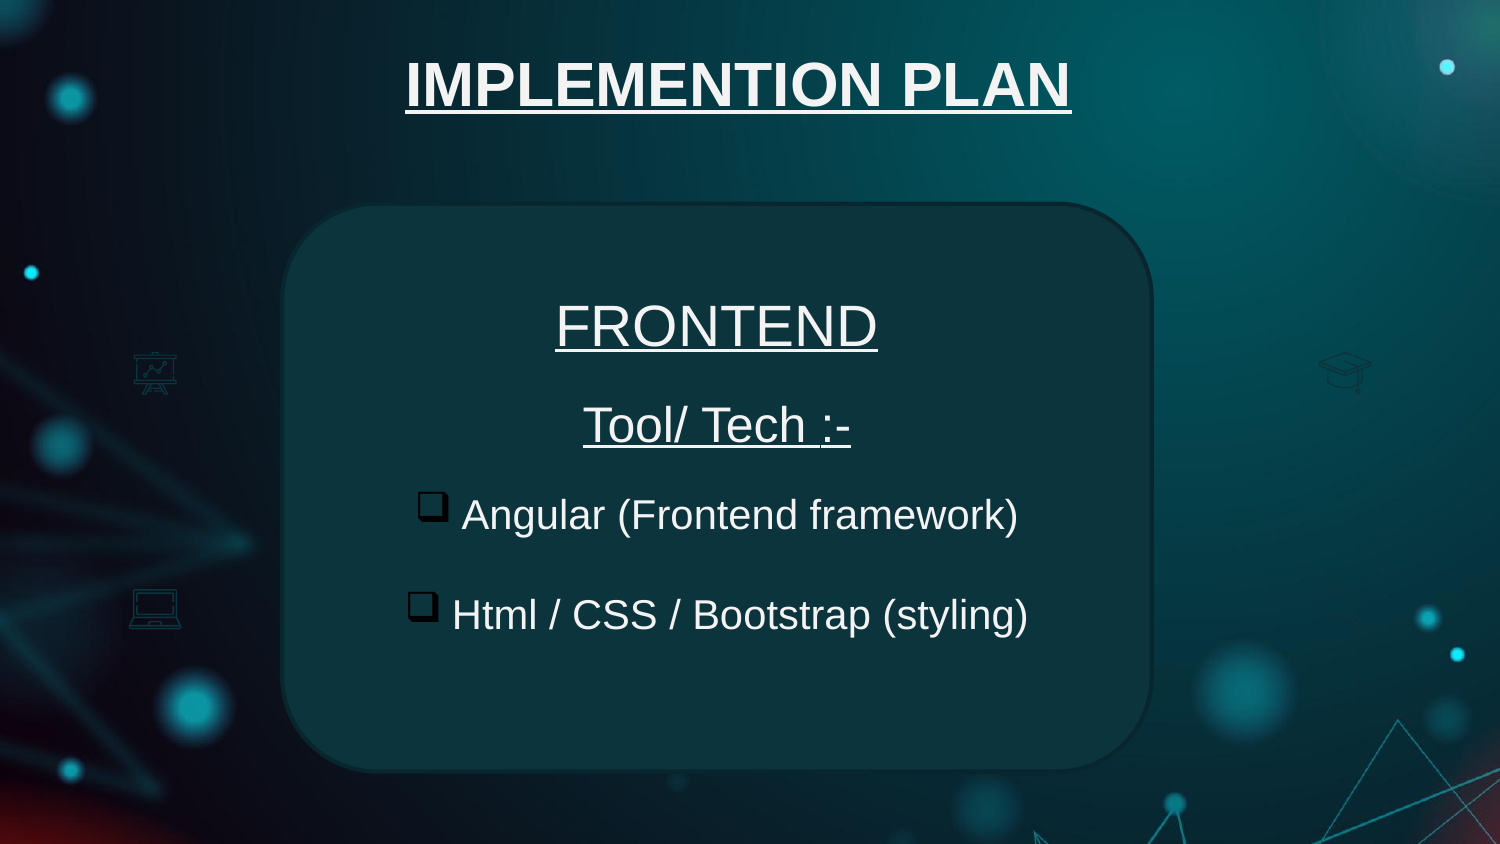

# IMPLEMENTION PLAN

FRONTEND

Tool/ Tech :-

Angular (Frontend framework)

Html / CSS / Bootstrap (styling)